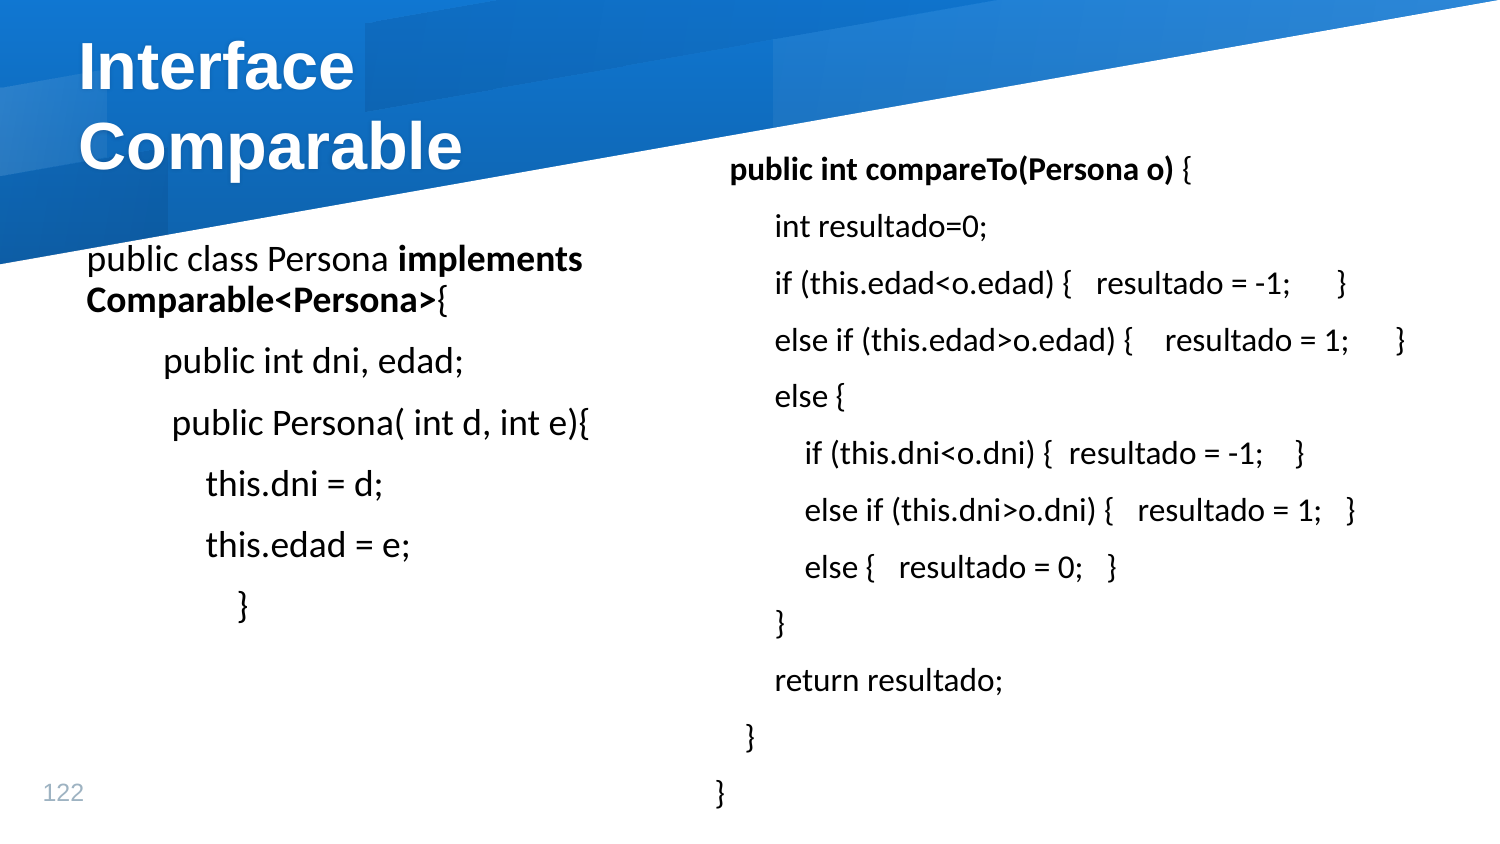

Interface
Comparable
  public int compareTo(Persona o) {
        int resultado=0;
        if (this.edad<o.edad) {   resultado = -1;      }
        else if (this.edad>o.edad) {    resultado = 1;      }
        else {
            if (this.dni<o.dni) {  resultado = -1;    }
            else if (this.dni>o.dni) {   resultado = 1;   }
            else {   resultado = 0;   }
        }
        return resultado;
    }
}

public class Persona implements Comparable<Persona>{
         public int dni, edad;
          public Persona( int d, int e){
              this.dni = d;
              this.edad = e;
   	}

122